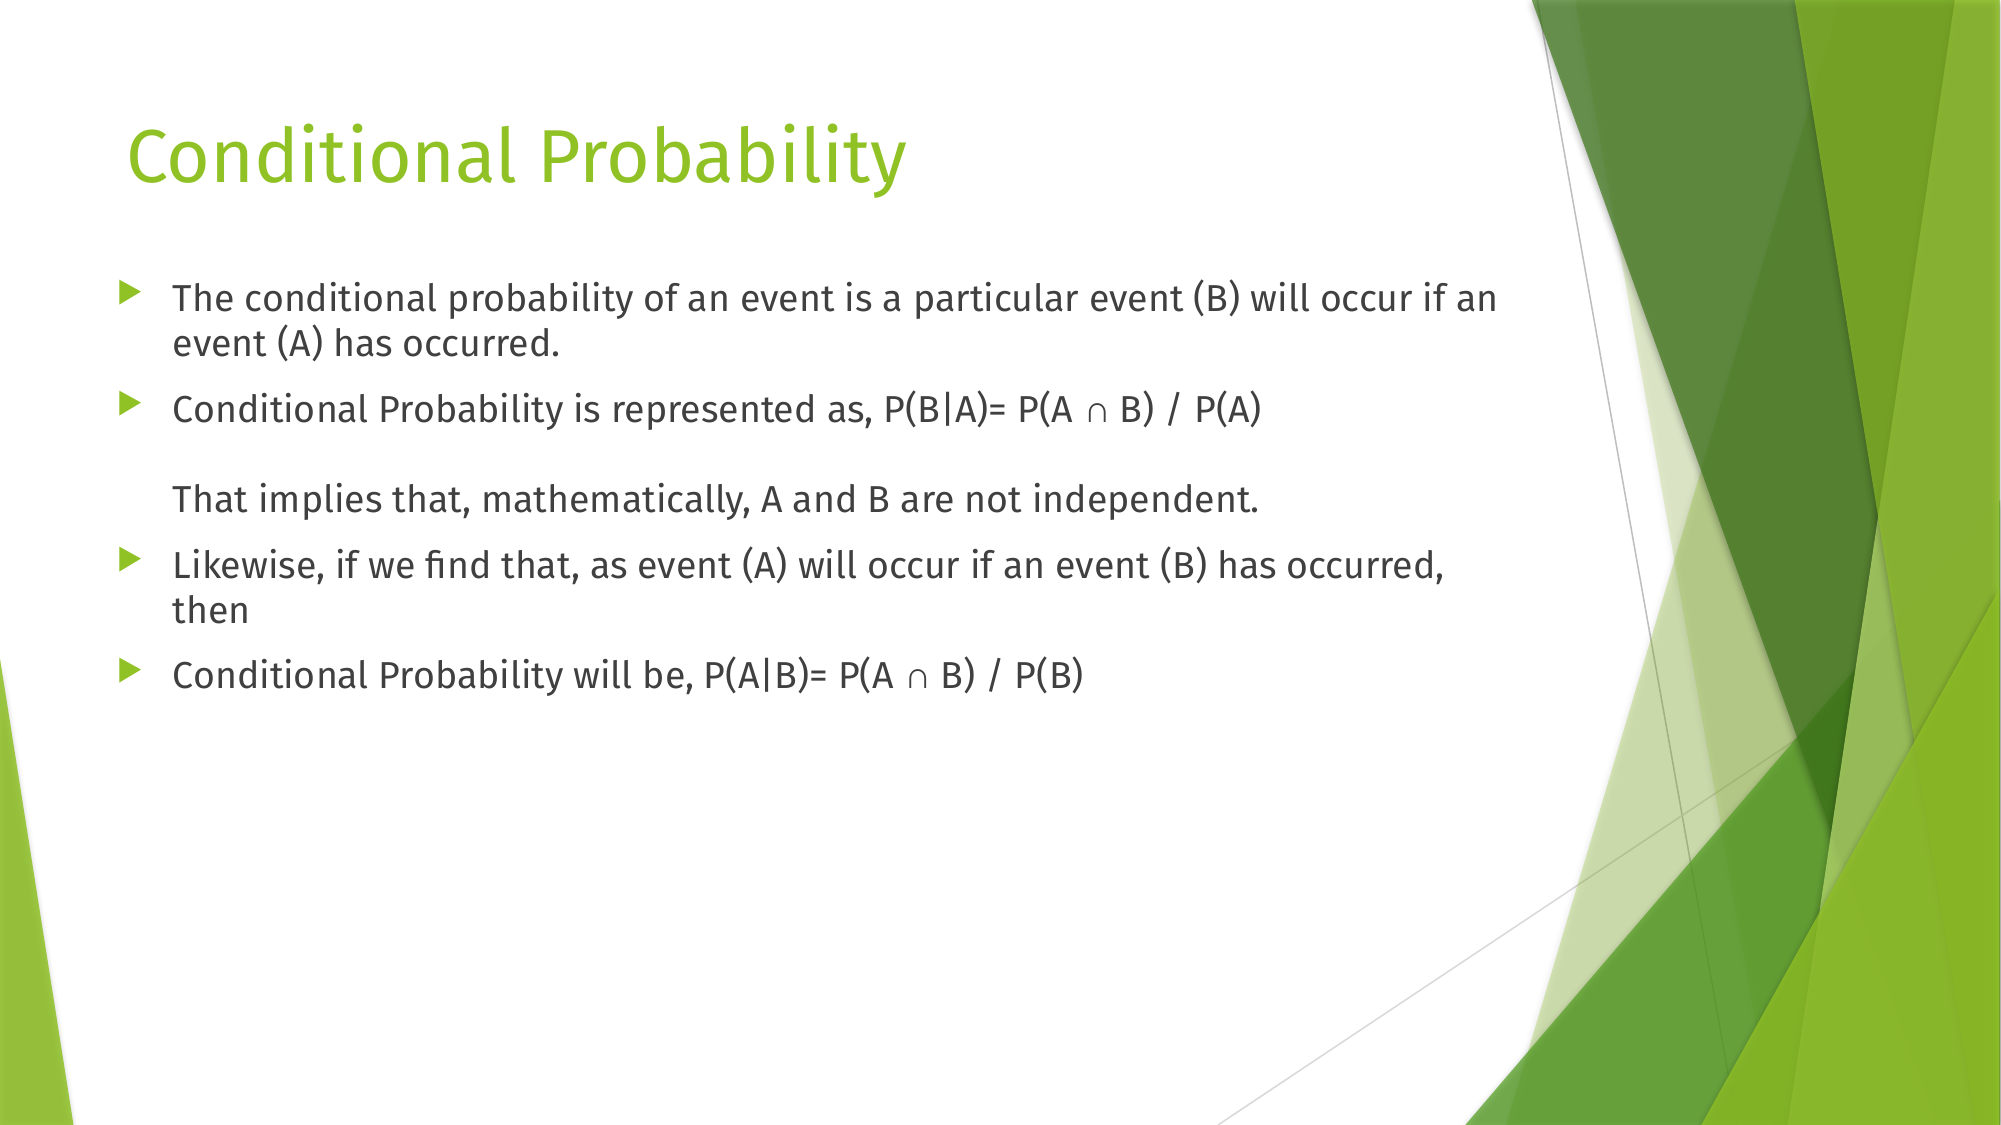

# Conditional Probability
The conditional probability of an event is a particular event (B) will occur if an event (A) has occurred.
Conditional Probability is represented as, P(B|A)= P(A ∩ B) / P(A)
That implies that, mathematically, A and B are not independent.
Likewise, if we find that, as event (A) will occur if an event (B) has occurred, then
Conditional Probability will be, P(A|B)= P(A ∩ B) / P(B)